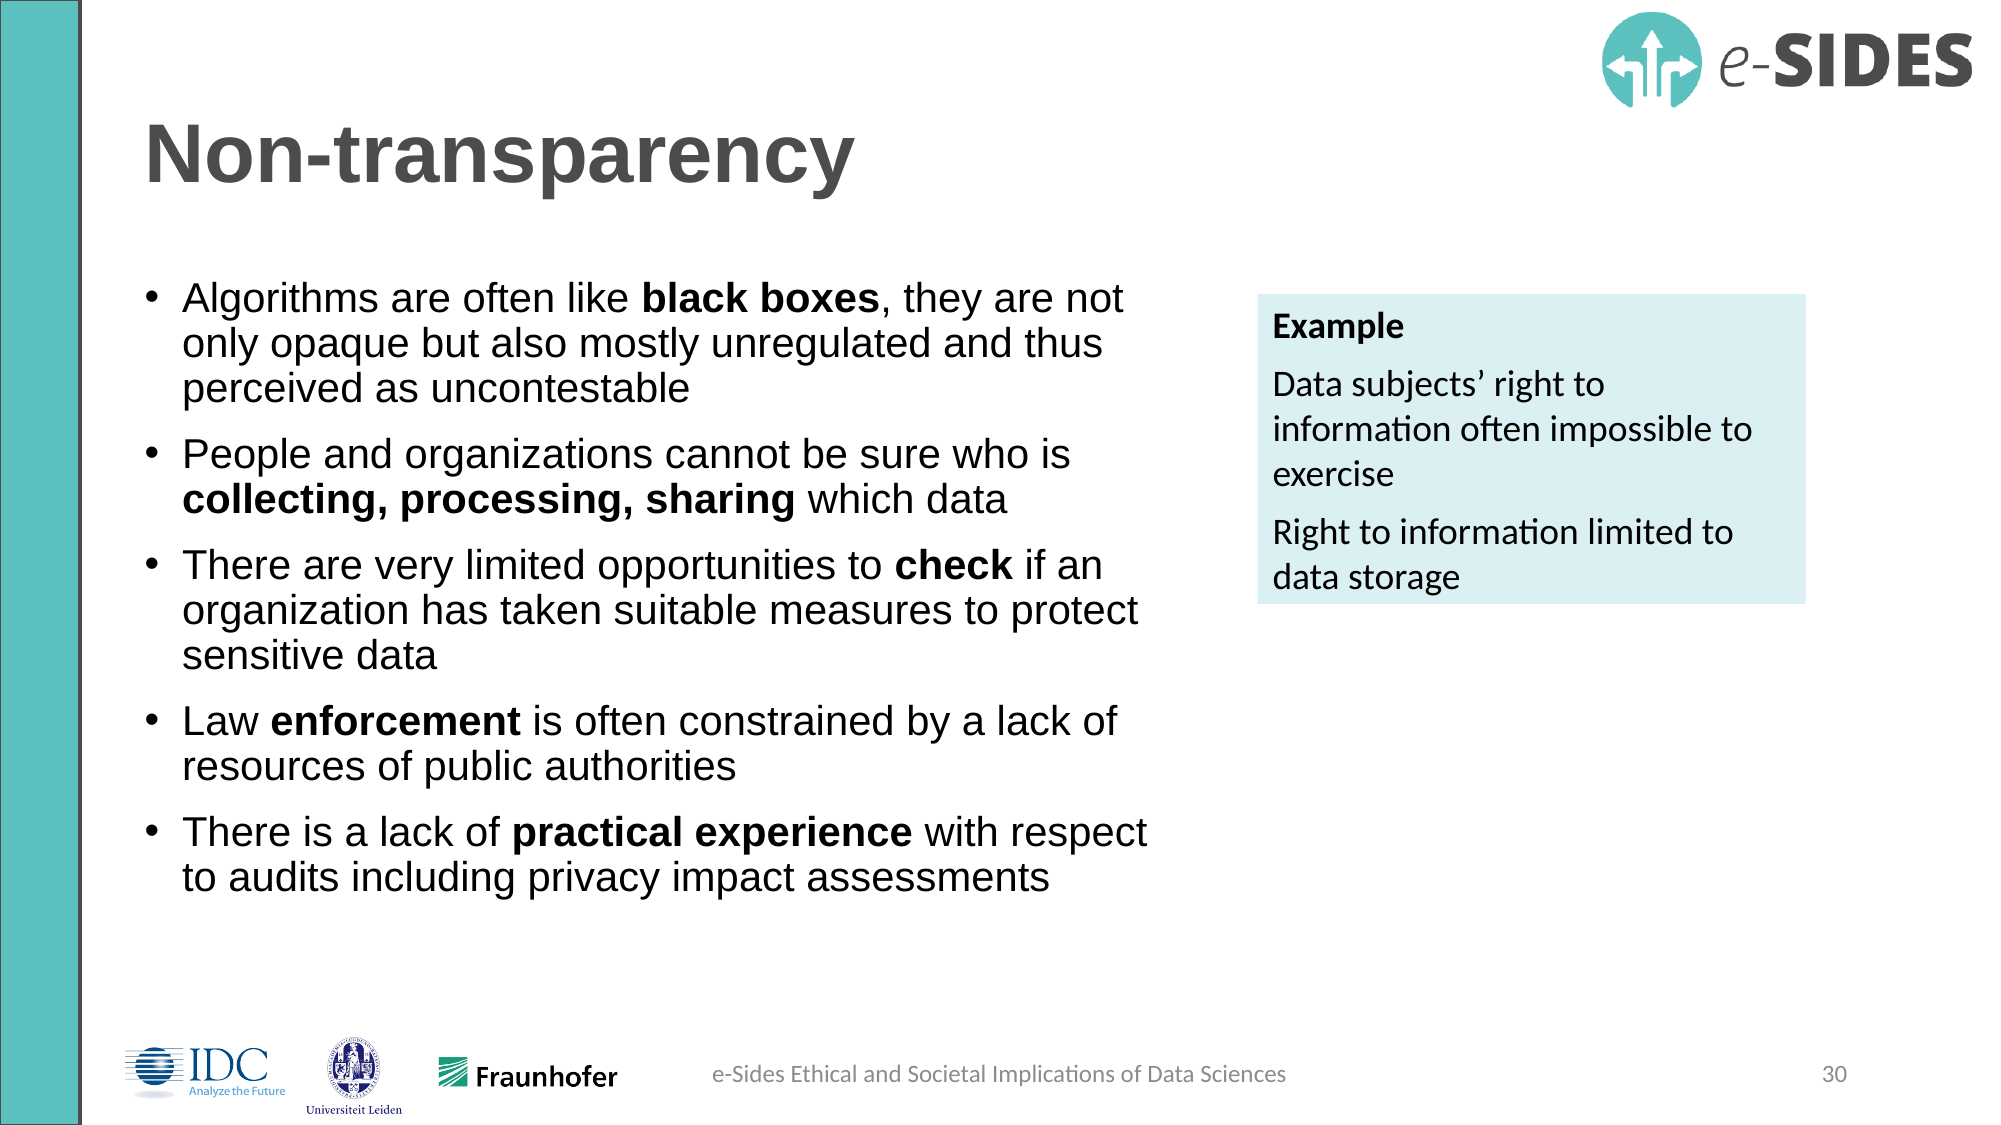

Non-transparency
Algorithms are often like black boxes, they are not only opaque but also mostly unregulated and thus perceived as uncontestable
People and organizations cannot be sure who is collecting, processing, sharing which data
There are very limited opportunities to check if an organization has taken suitable measures to protect sensitive data
Law enforcement is often constrained by a lack of resources of public authorities
There is a lack of practical experience with respect to audits including privacy impact assessments
Example
Data subjects’ right to information often impossible to exercise
Right to information limited to data storage
e-Sides Ethical and Societal Implications of Data Sciences
30